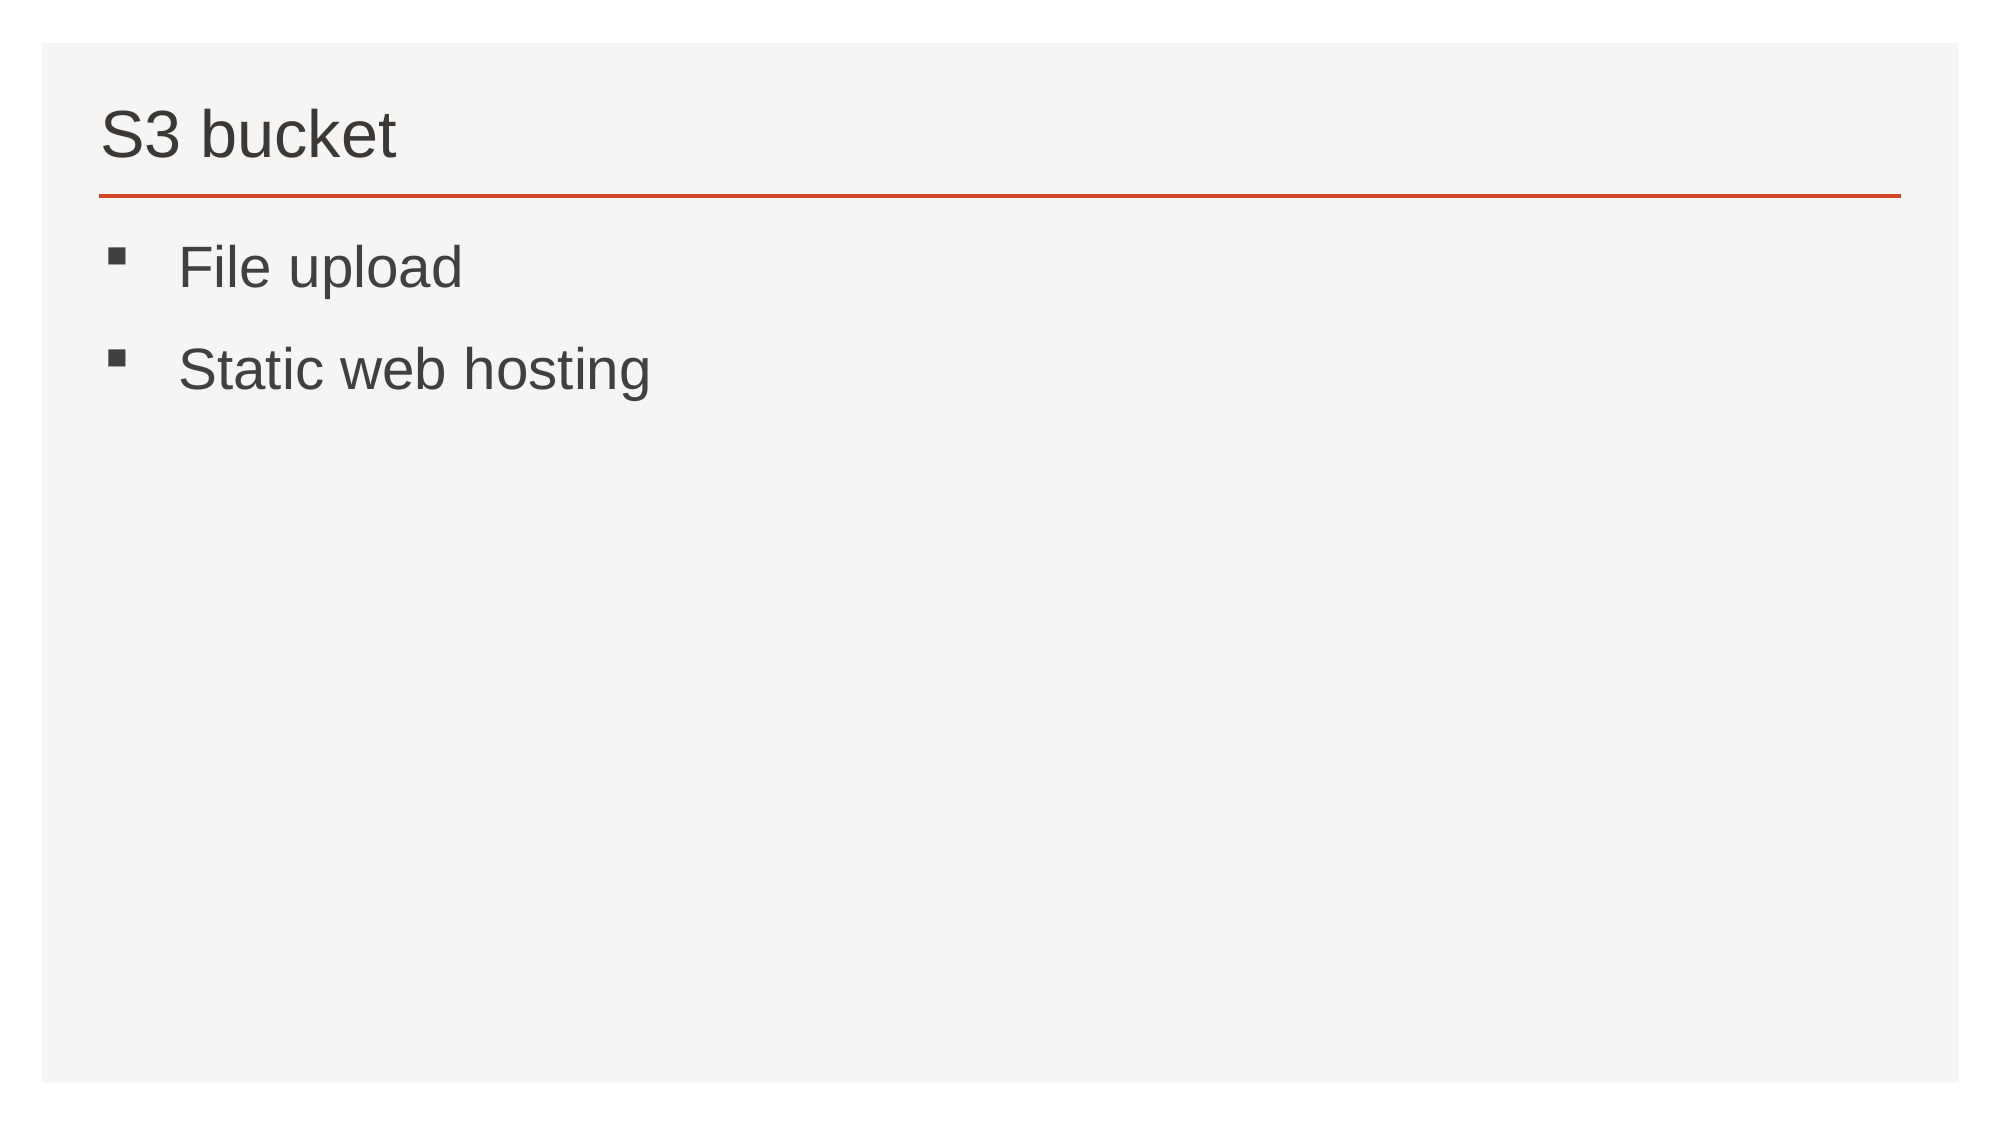

# S3 bucket
File upload
Static web hosting